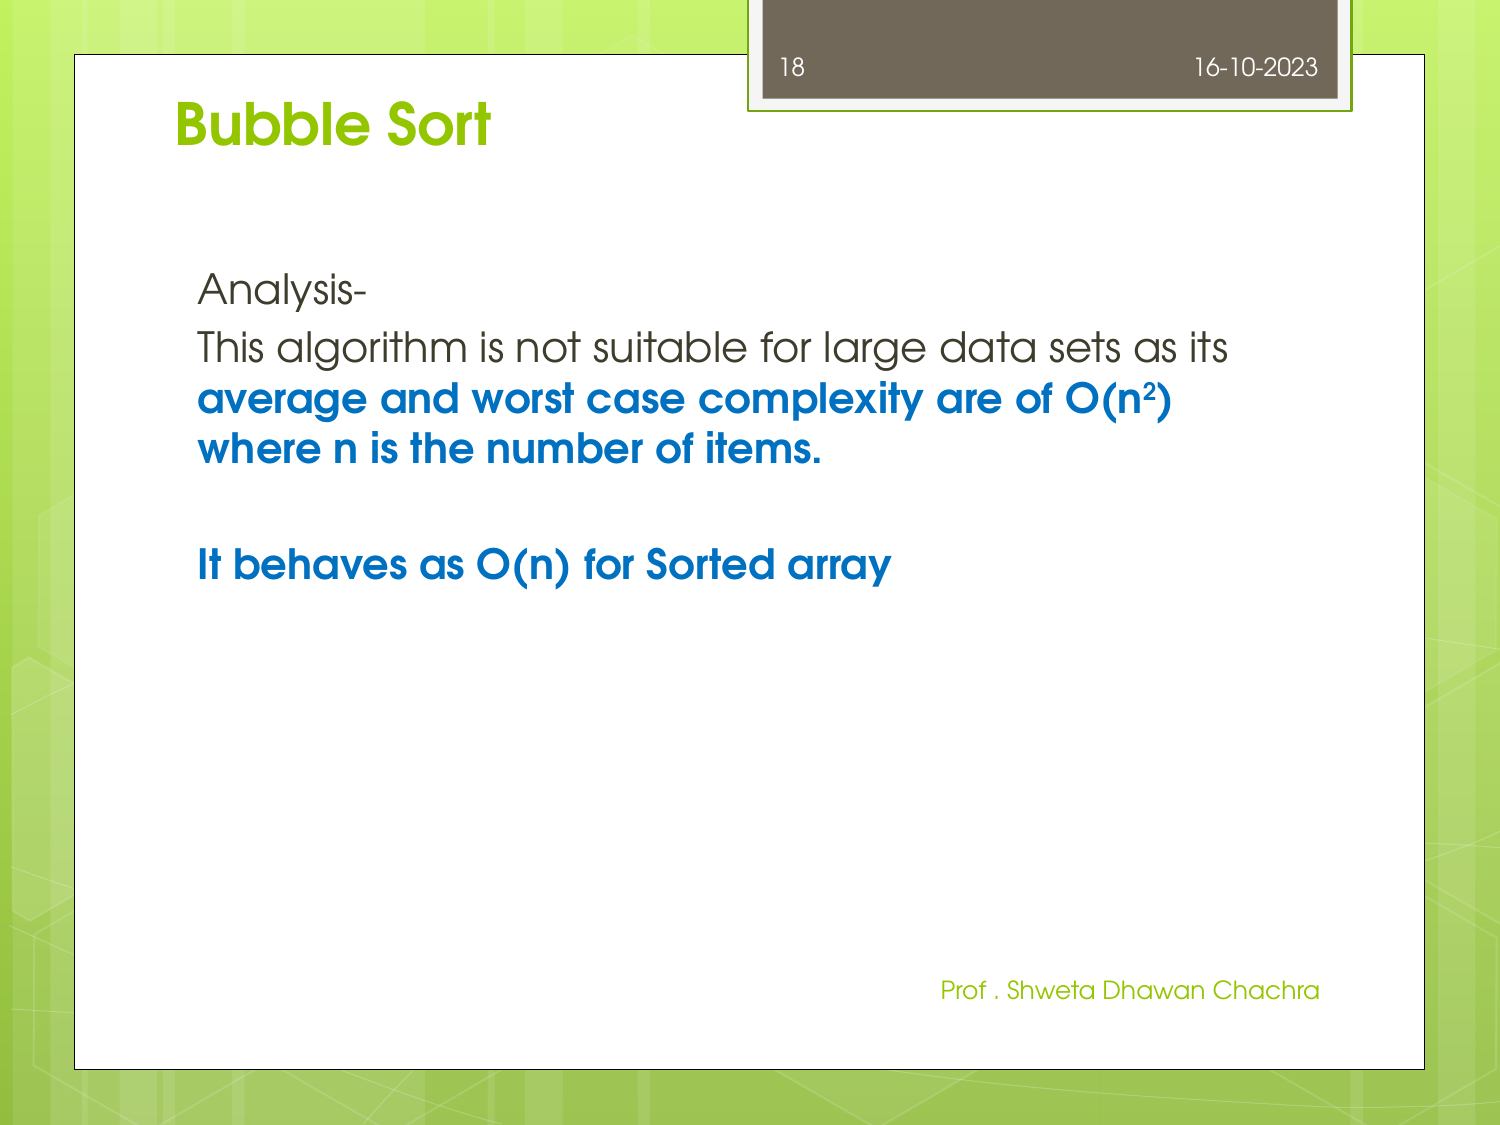

18
16-10-2023
# Bubble Sort
Analysis-
This algorithm is not suitable for large data sets as its average and worst case complexity are of Ο(n2) where n is the number of items.

It behaves as O(n) for Sorted array

Prof . Shweta Dhawan Chachra